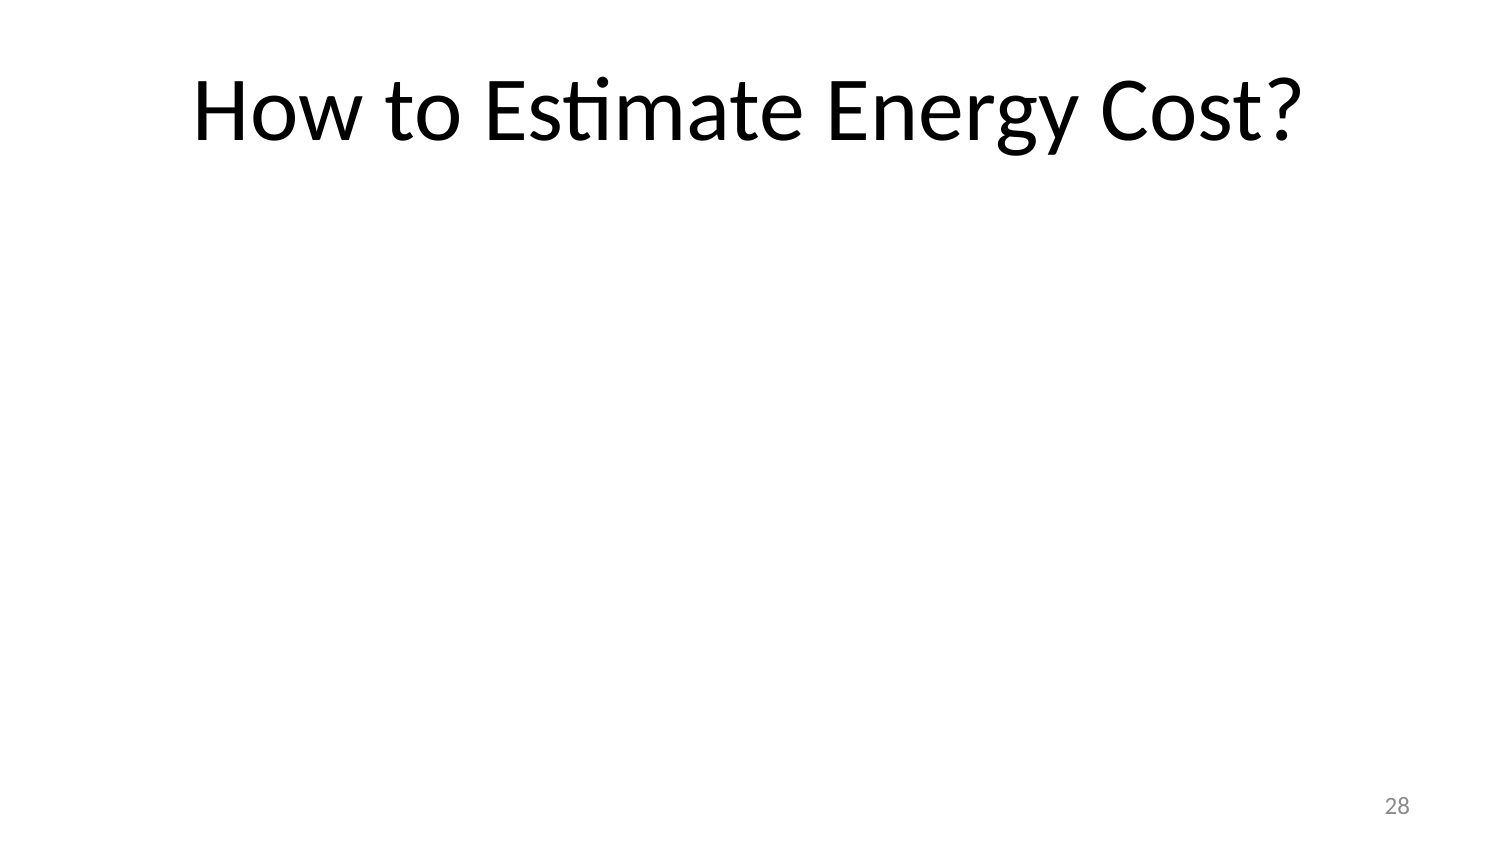

# How to Estimate Energy Cost?
28